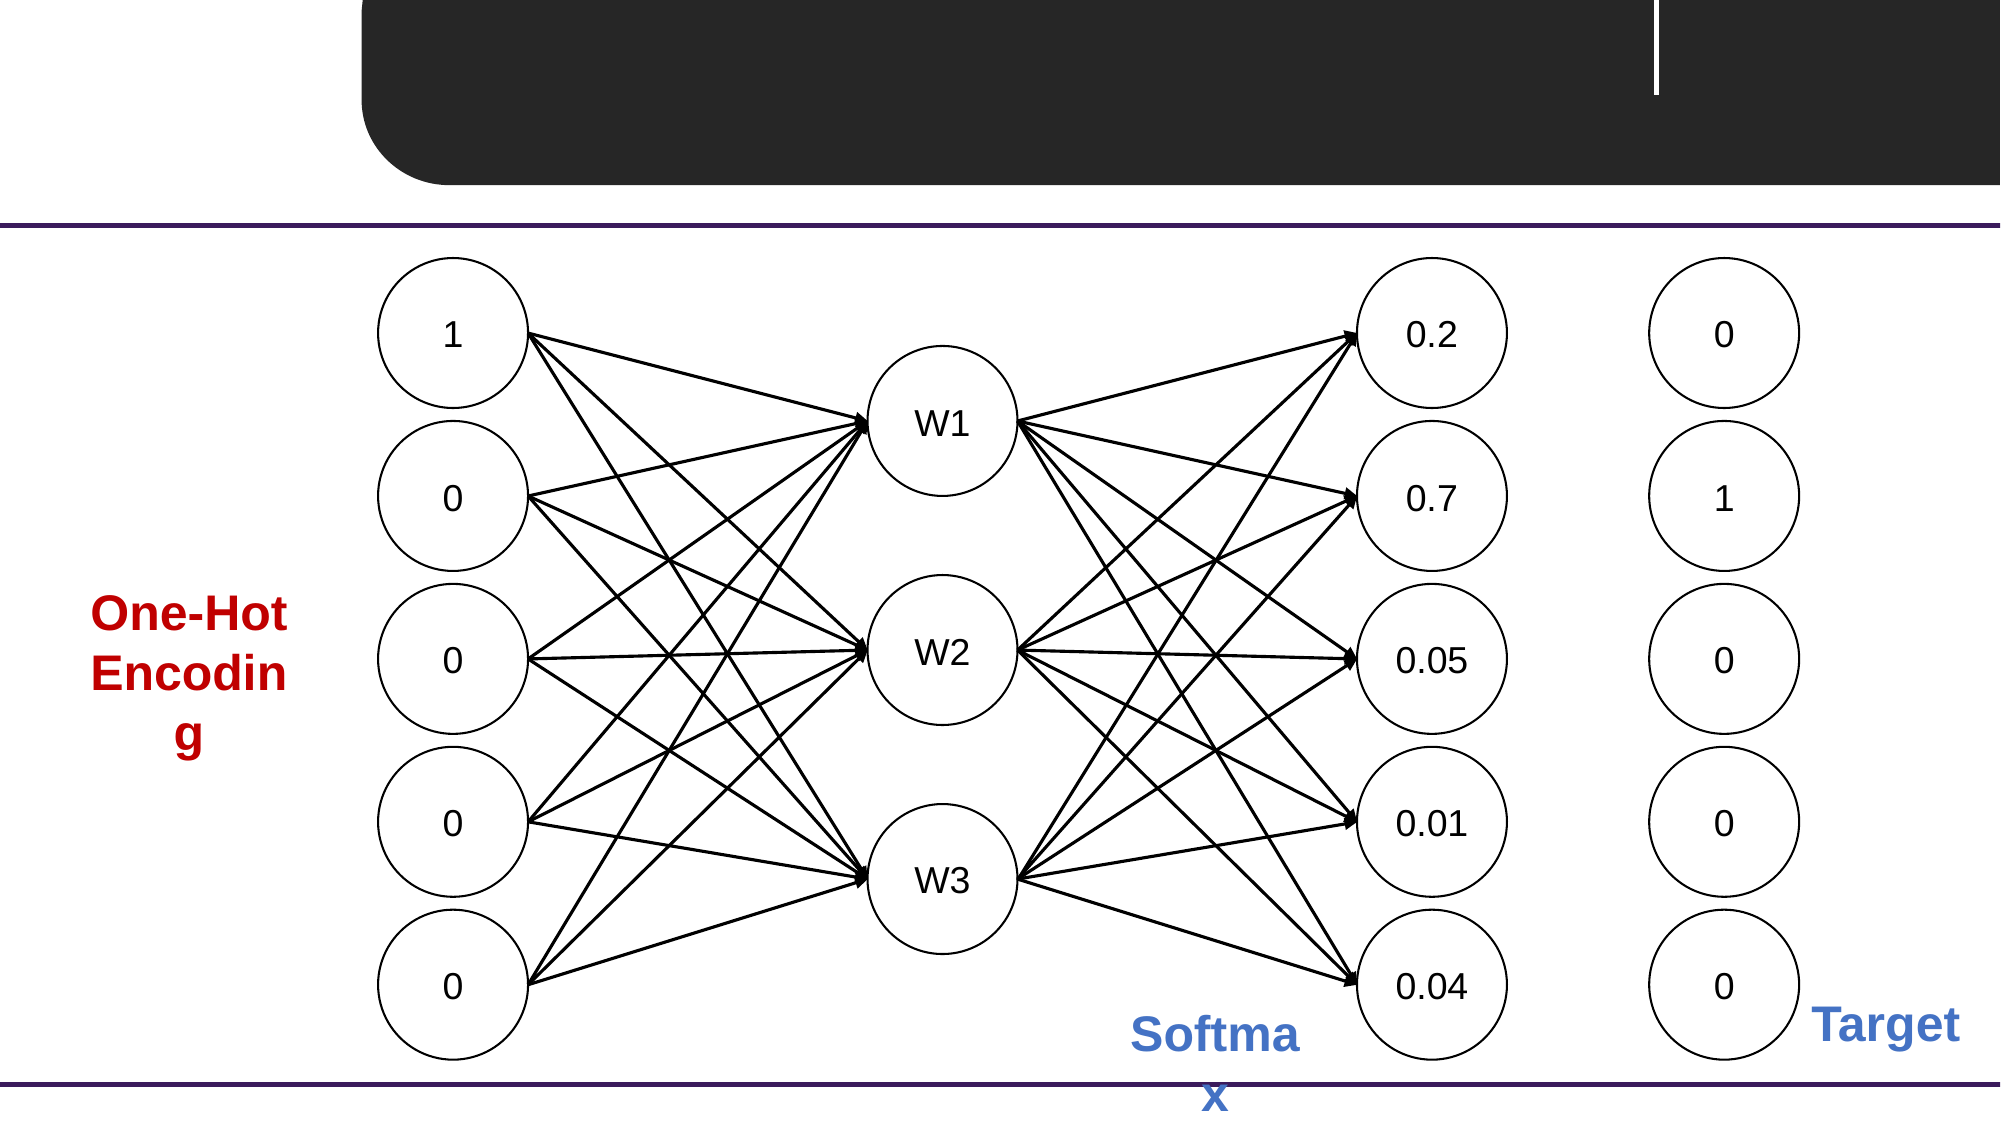

Unit  04 ㅣ  Embedding
1
0.2
0
W1
0
0.7
1
One-Hot Encoding
W2
0
0.05
0
0
0.01
0
W3
0
0.04
0
Target
Softmax